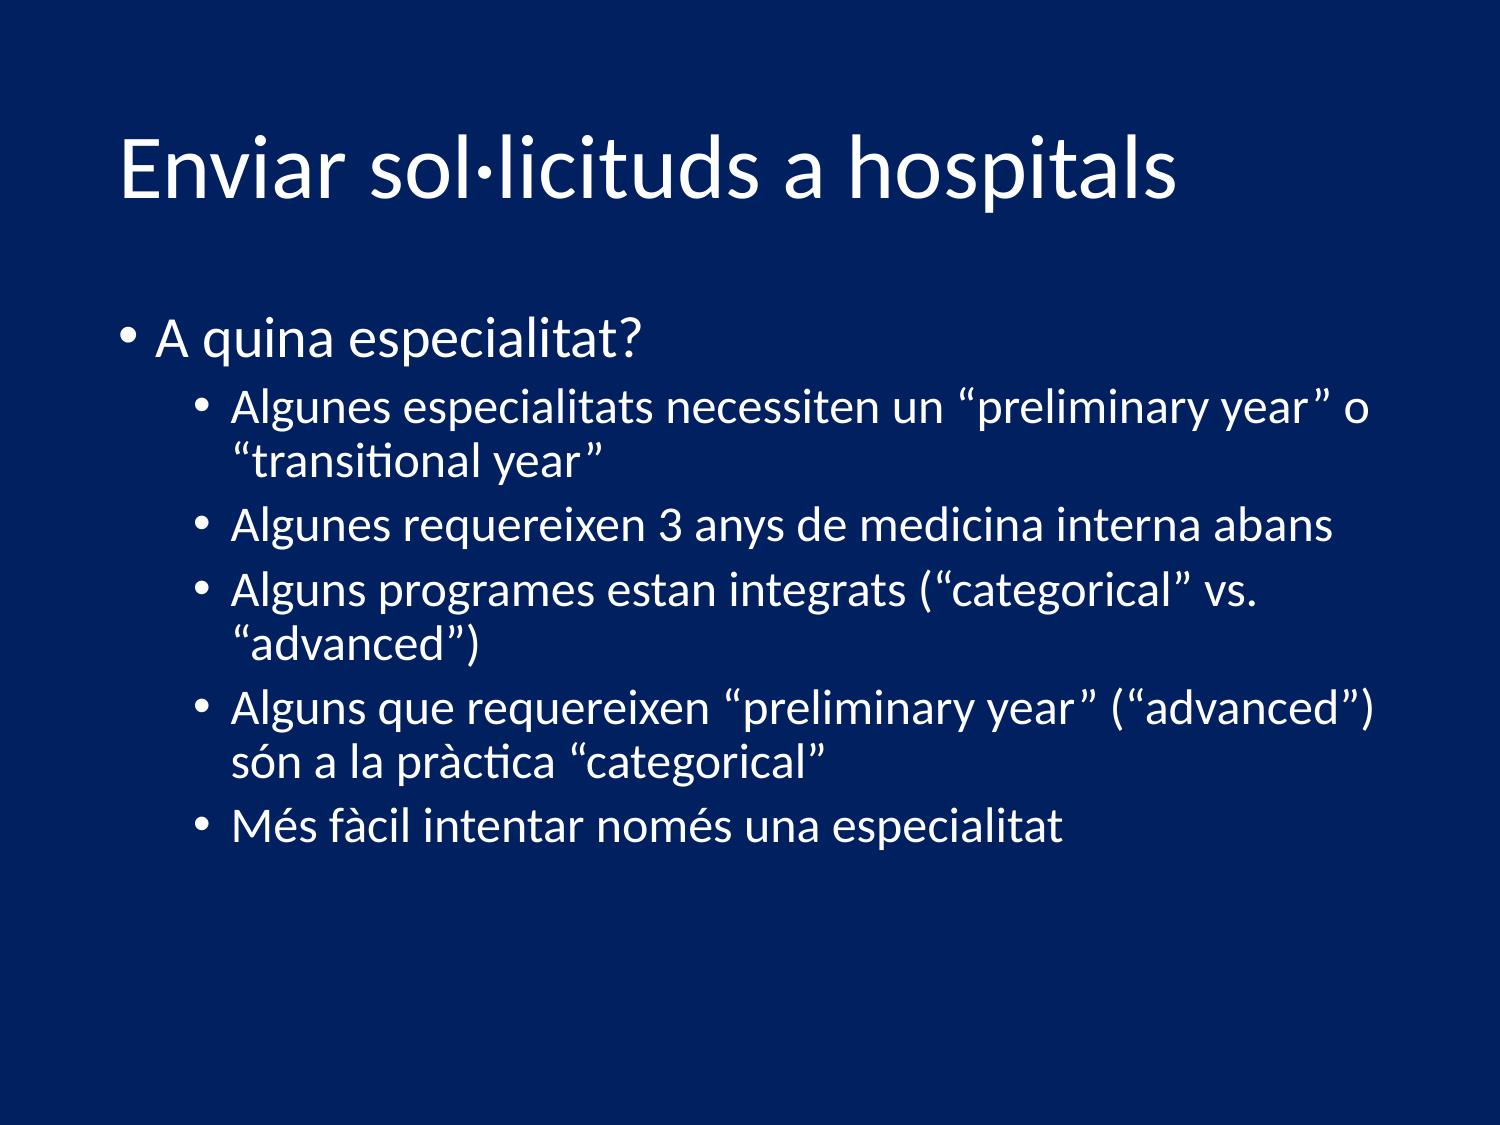

# Enviar sol·licituds a hospitals
A quina especialitat?
Algunes especialitats necessiten un “preliminary year” o “transitional year”
Algunes requereixen 3 anys de medicina interna abans
Alguns programes estan integrats (“categorical” vs. “advanced”)
Alguns que requereixen “preliminary year” (“advanced”) són a la pràctica “categorical”
Més fàcil intentar només una especialitat